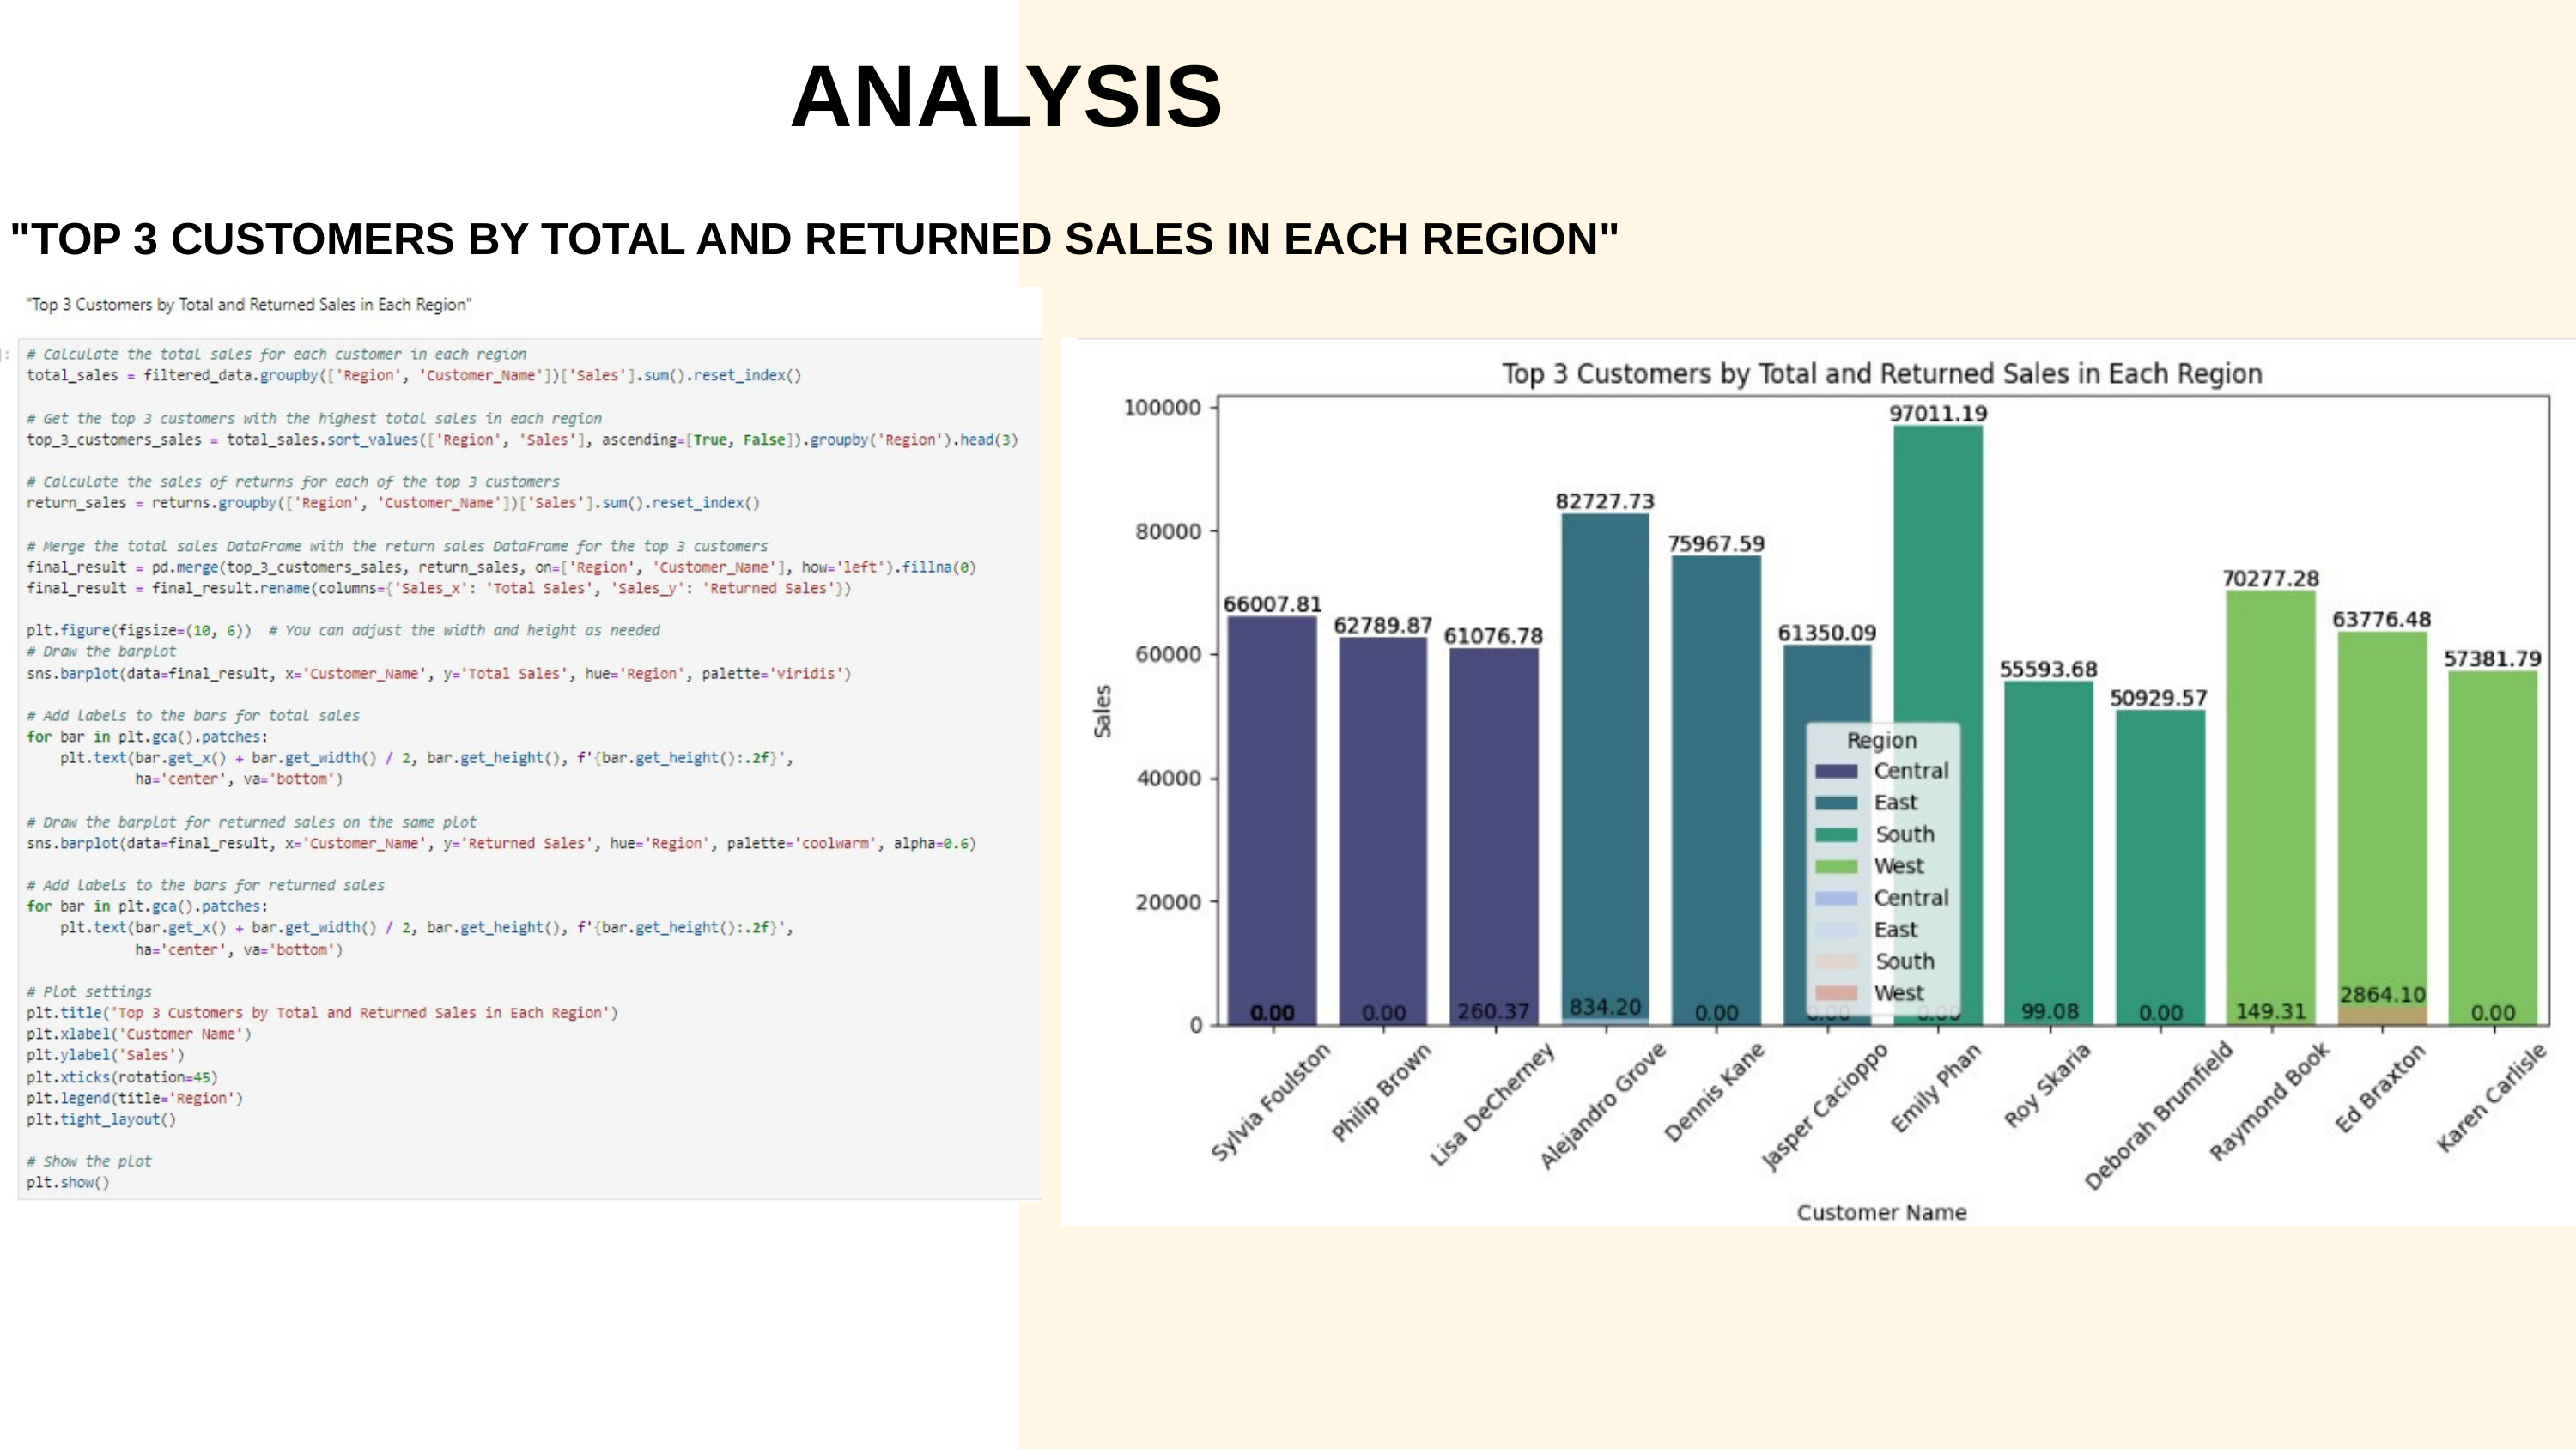

ANALYSIS
"TOP 3 CUSTOMERS BY TOTAL AND RETURNED SALES IN EACH REGION"